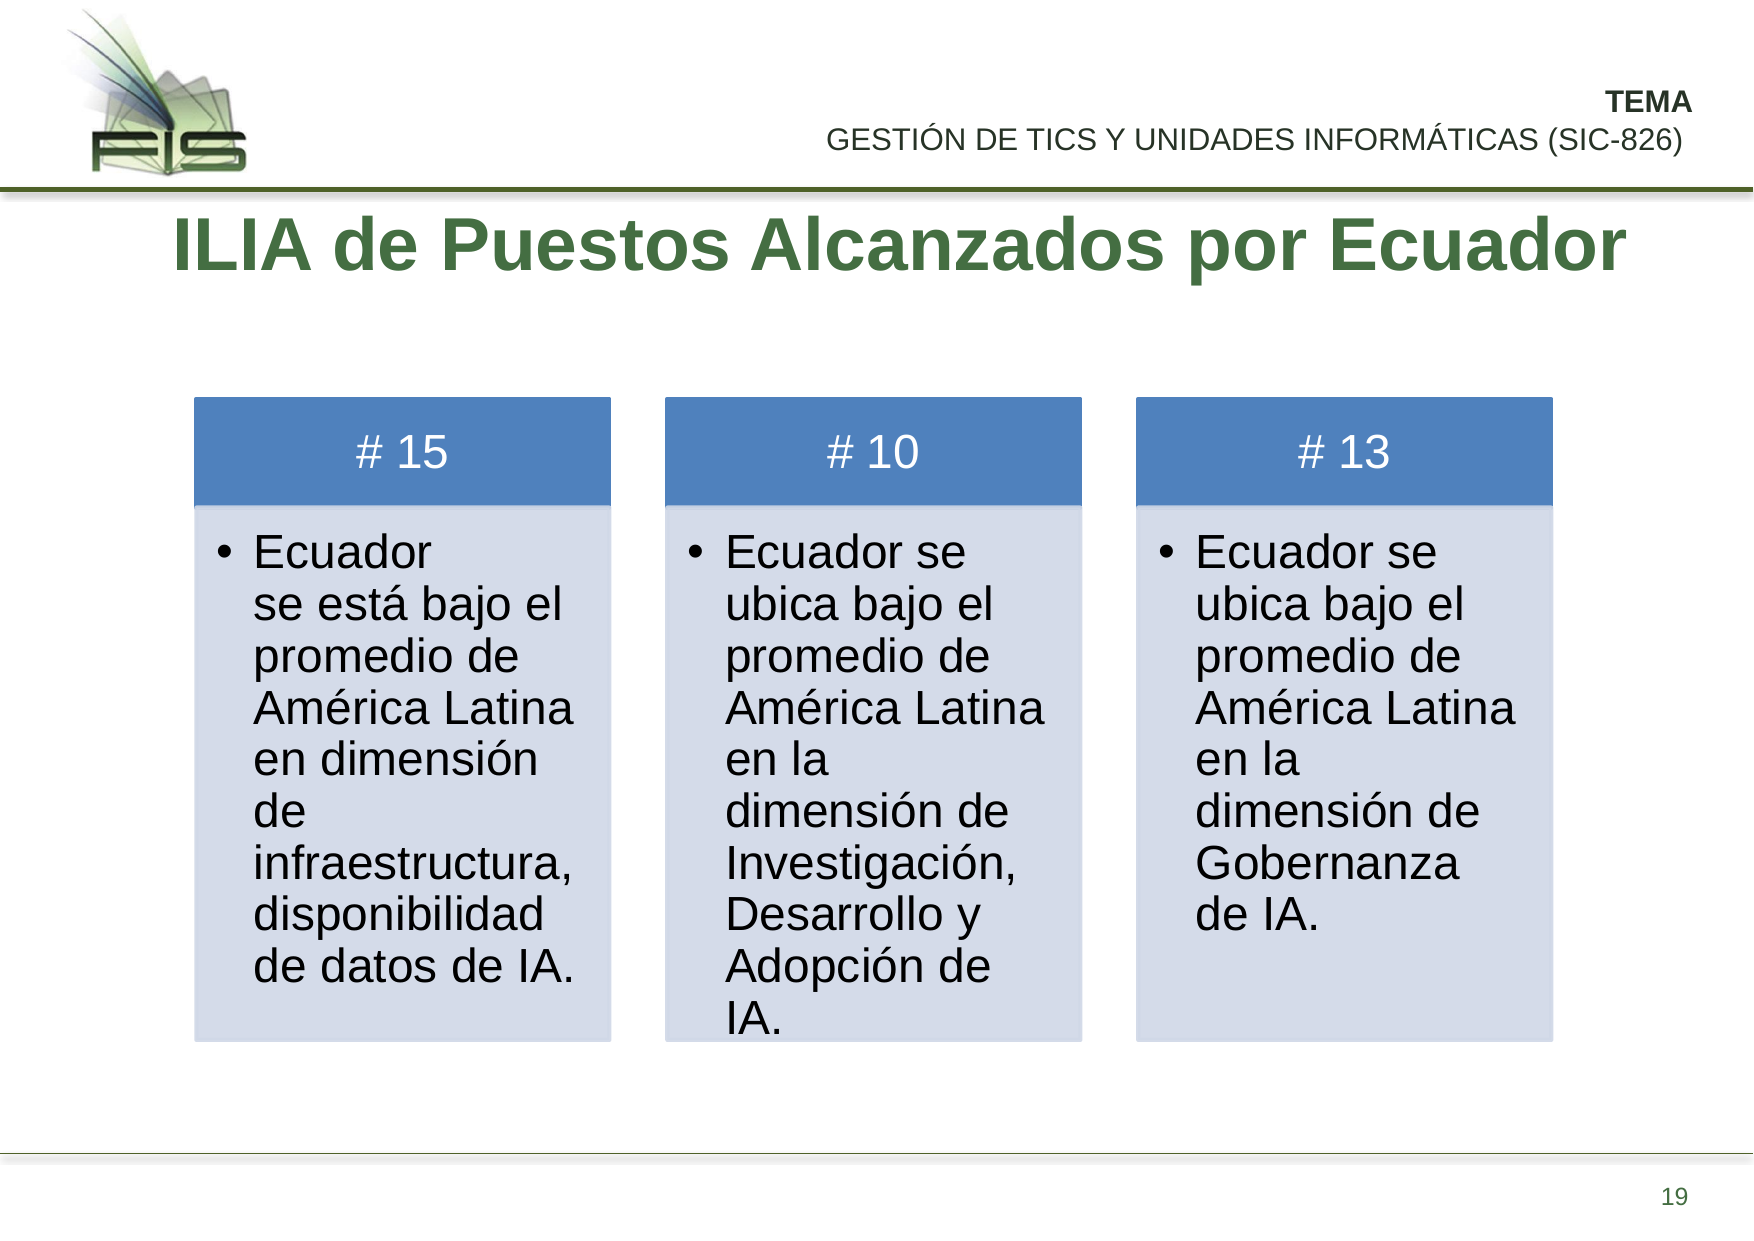

# ILIA de Puestos Alcanzados por Ecuador
# 15
Ecuador se está bajo el promedio de América Latina en dimensión de infraestructura, disponibilidad de datos de IA.
# 10
Ecuador se ubica bajo el promedio de América Latina en la dimensión de Investigación, Desarrollo y Adopción de IA.
# 13
Ecuador se ubica bajo el promedio de América Latina en la dimensión de Gobernanza de IA.
19